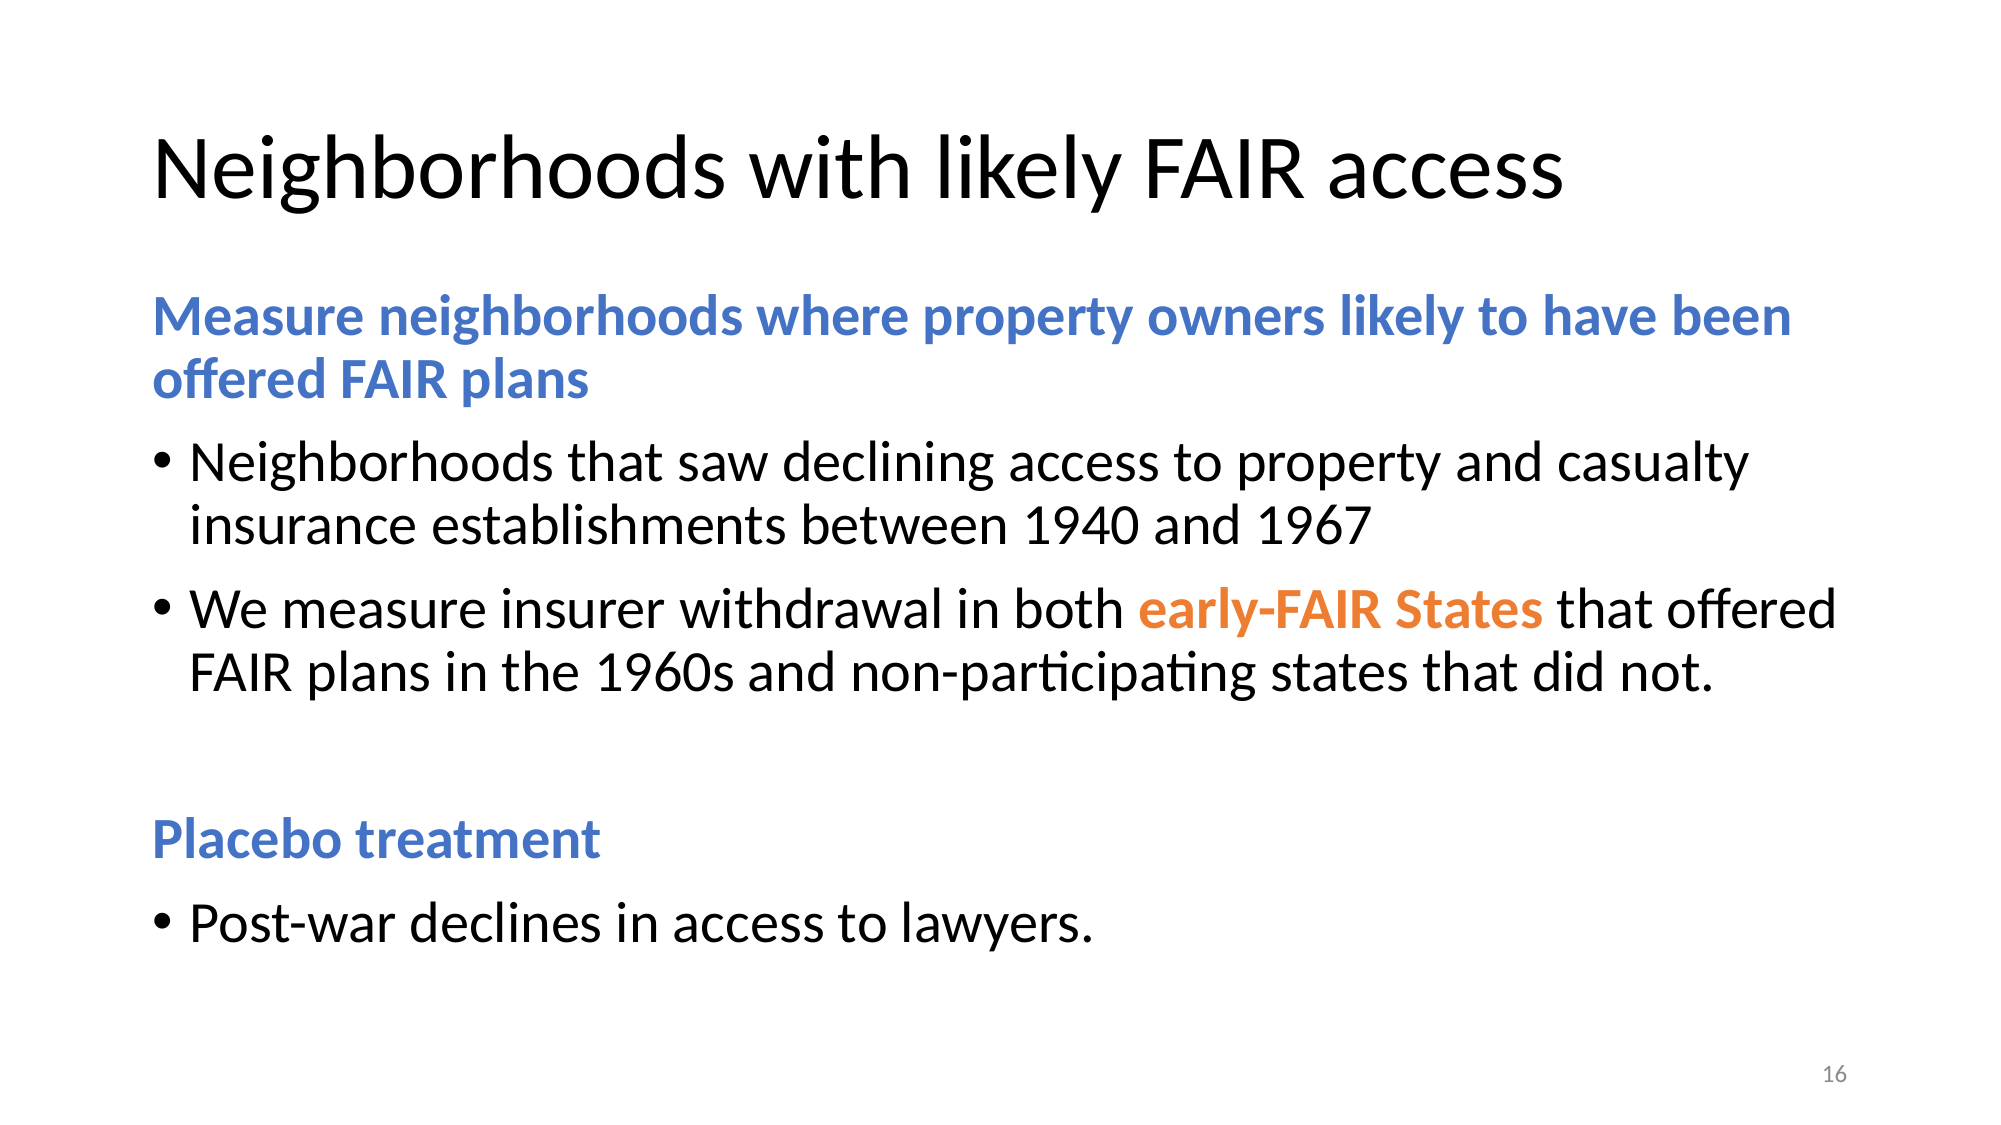

# Neighborhoods with likely FAIR access
Measure neighborhoods where property owners likely to have been offered FAIR plans
Neighborhoods that saw declining access to property and casualty insurance establishments between 1940 and 1967
We measure insurer withdrawal in both early-FAIR States that offered FAIR plans in the 1960s and non-participating states that did not.

Placebo treatment
Post-war declines in access to lawyers.

16